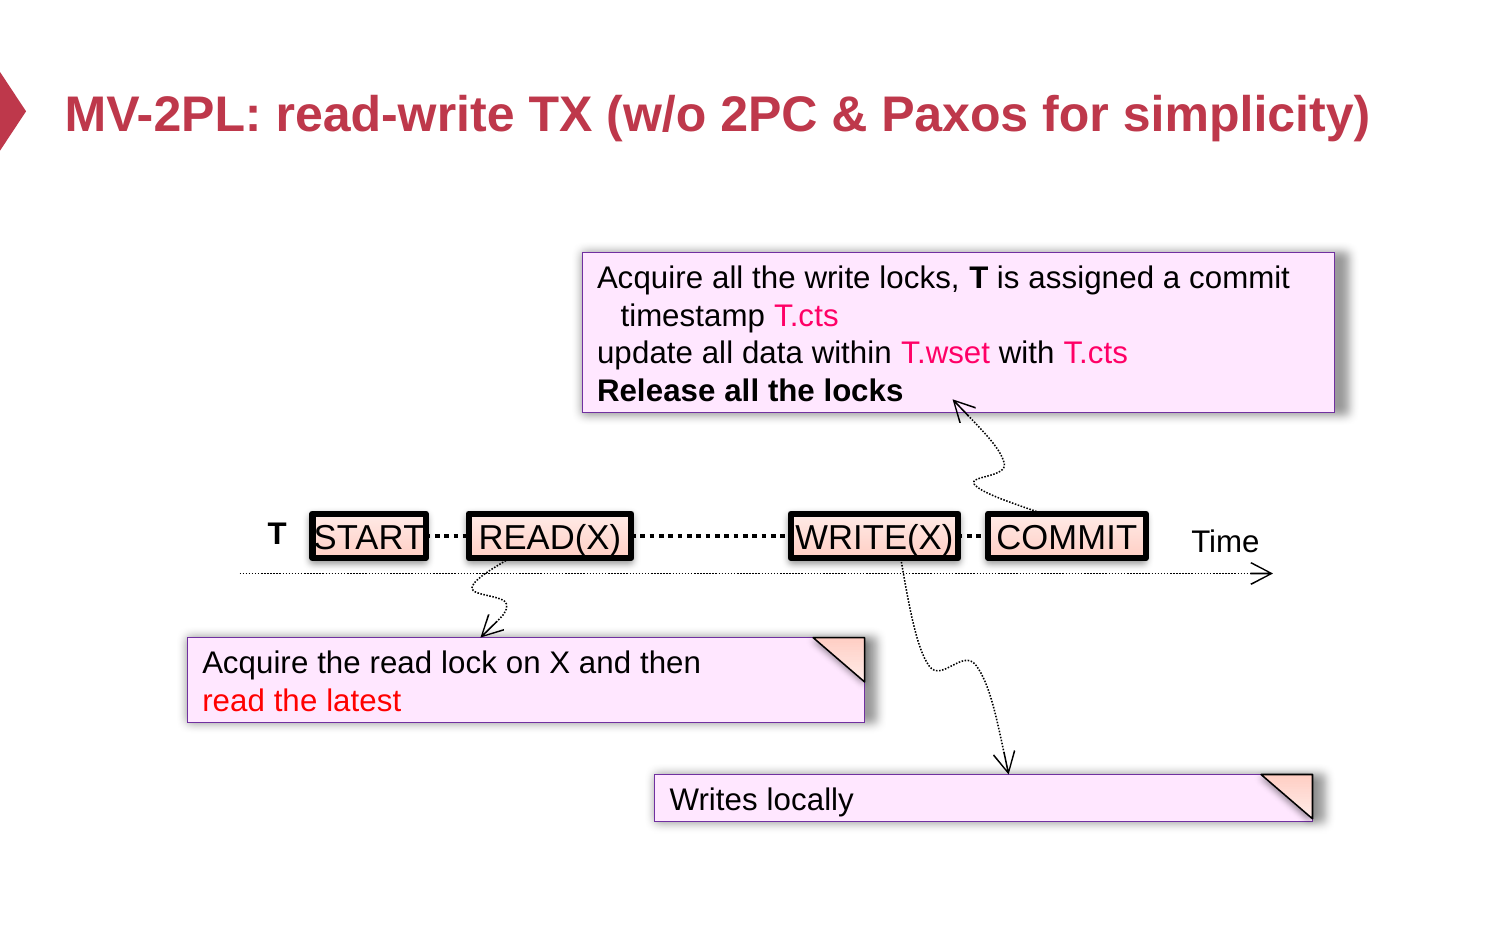

# MV-2PL: read-write TX (w/o 2PC & Paxos for simplicity)
Acquire all the write locks, T is assigned a commit timestamp T.cts
update all data within T.wset with T.cts
Release all the locks

T
START
READ(X)
WRITE(X)
COMMIT
Time

Acquire the read lock on X and then
read the latest

Writes locally

39